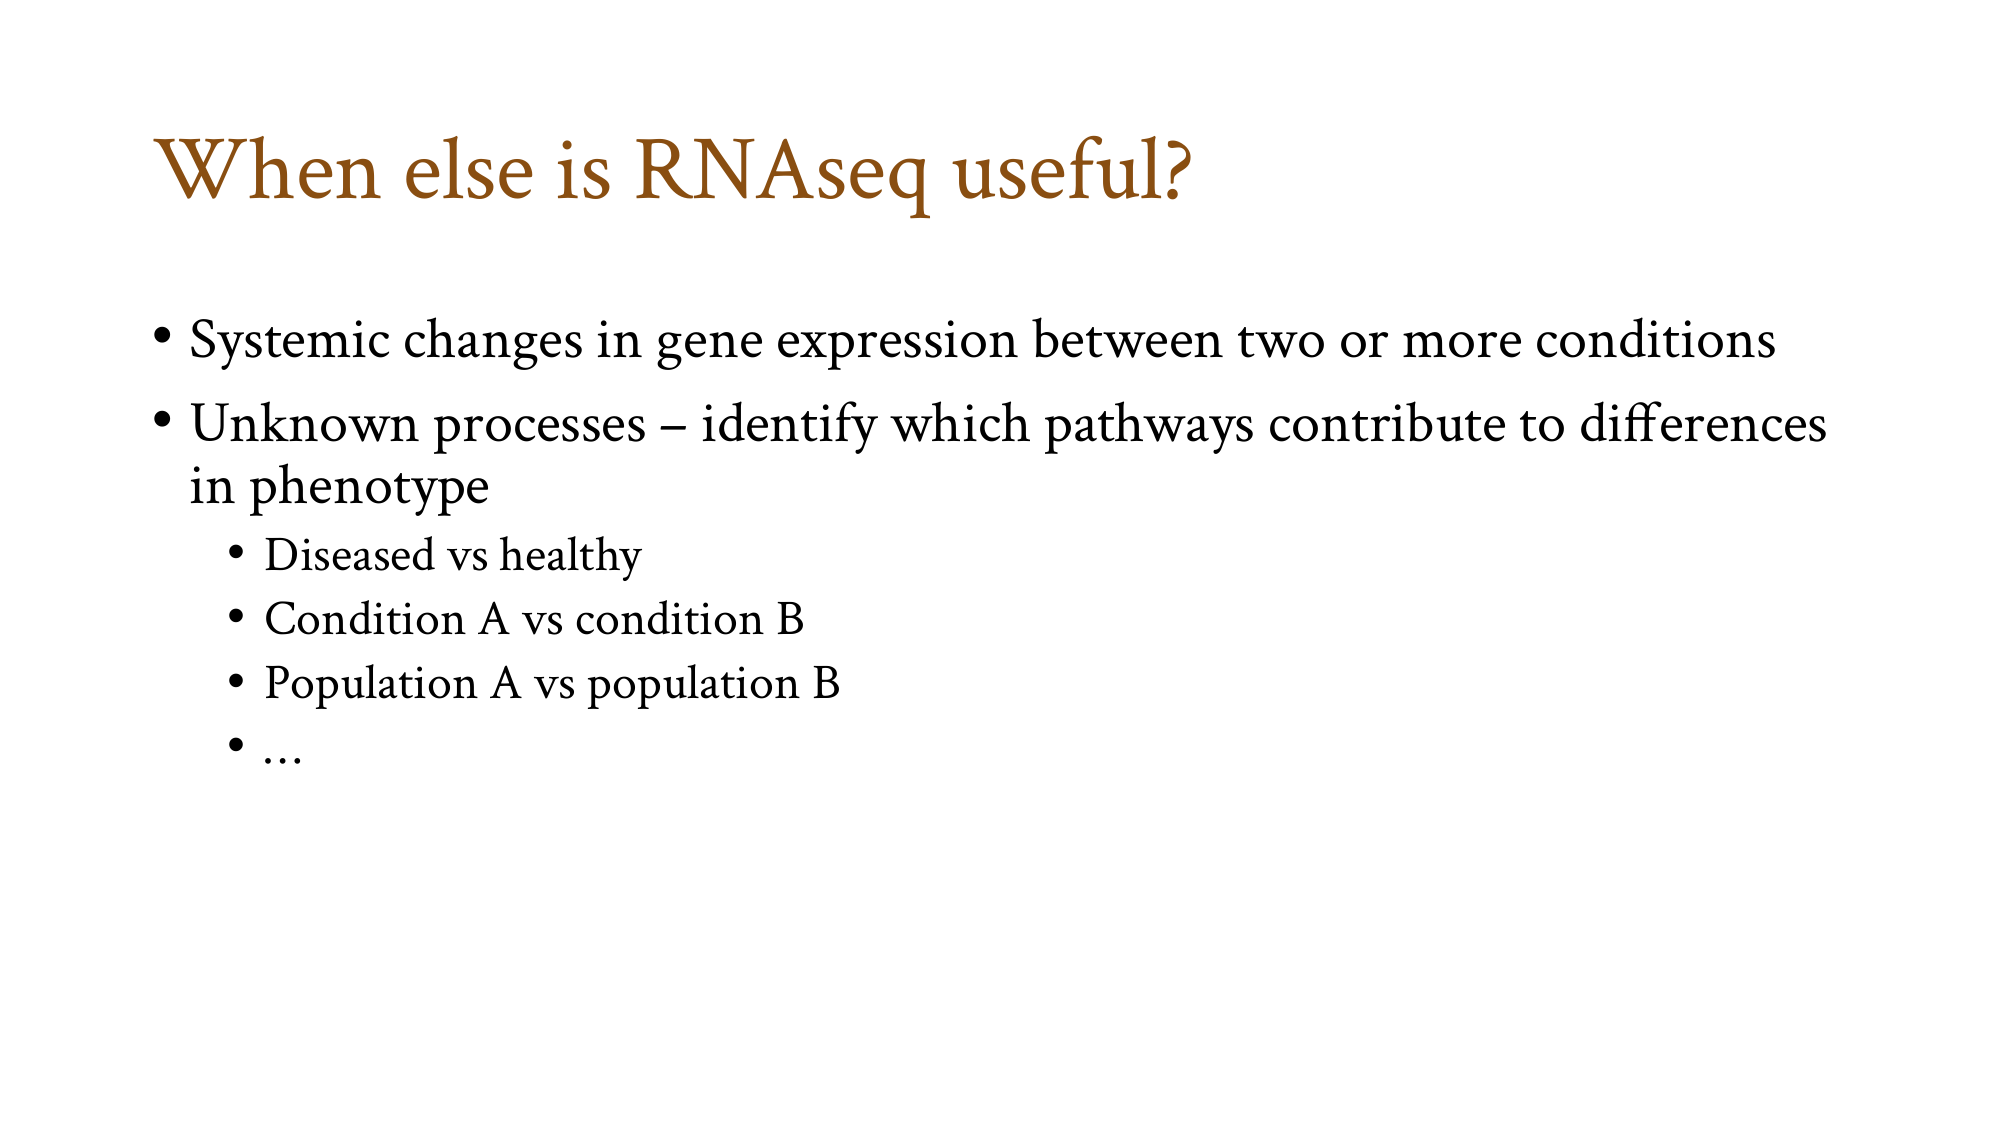

# When else is RNAseq useful?
Systemic changes in gene expression between two or more conditions
Unknown processes – identify which pathways contribute to differences in phenotype
Diseased vs healthy
Condition A vs condition B
Population A vs population B
…